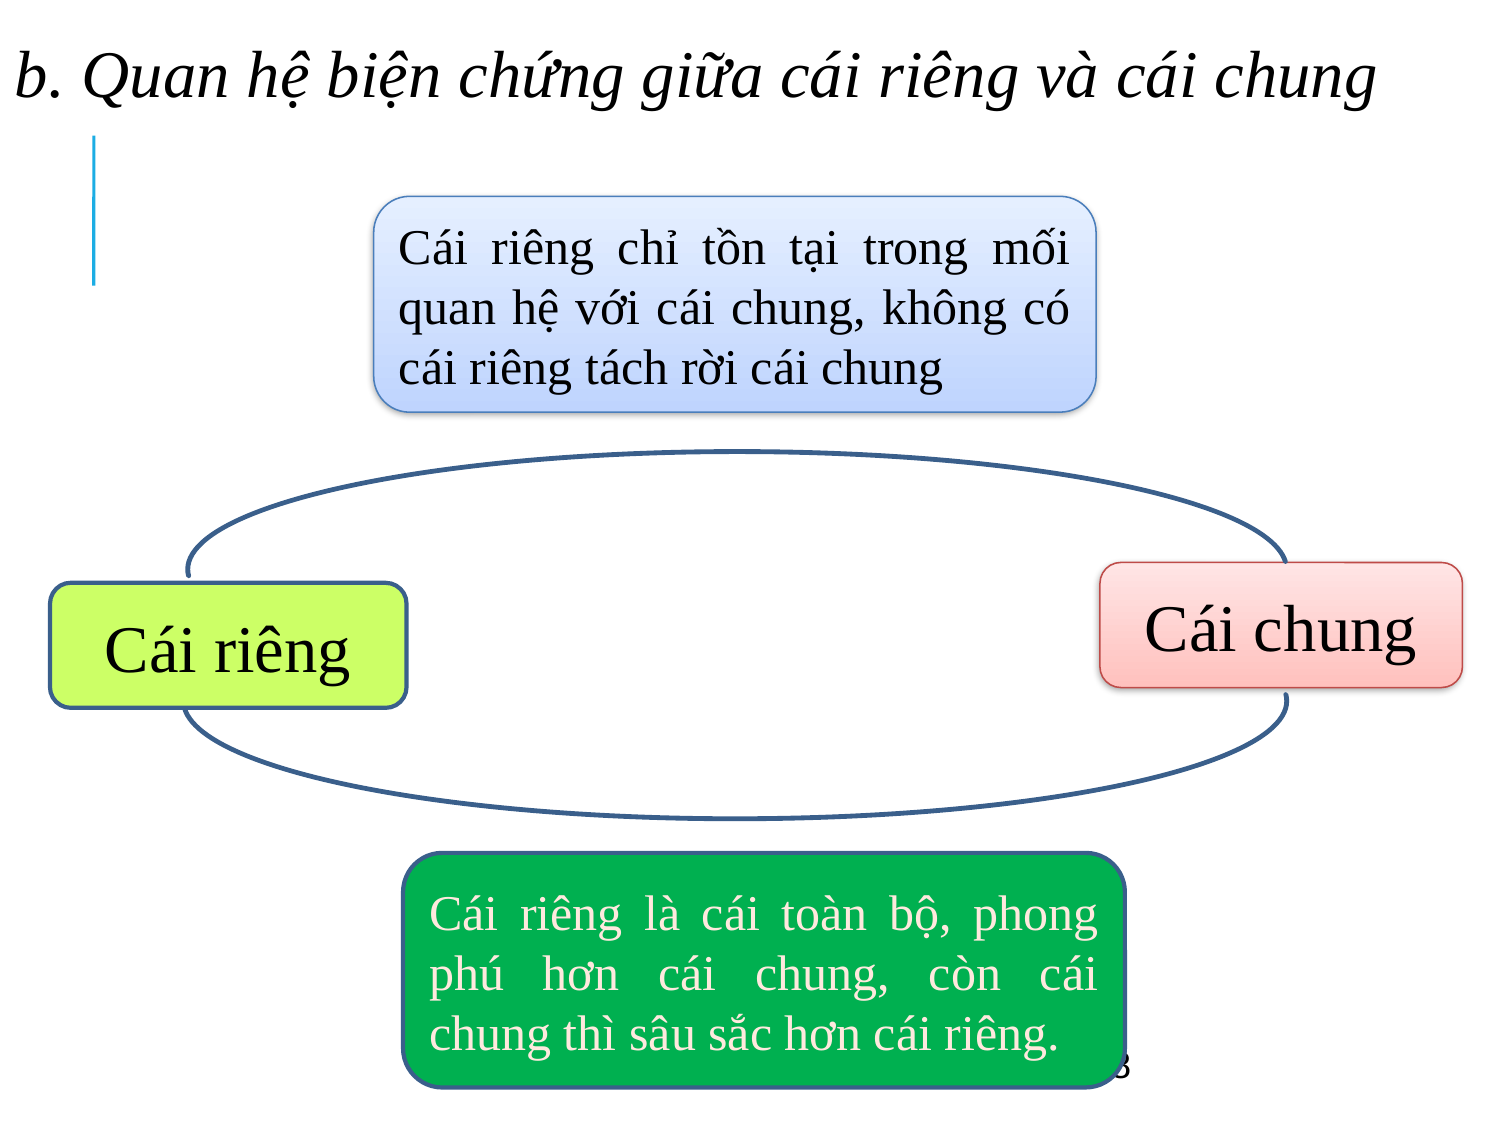

# b. Quan hệ biện chứng giữa cái riêng và cái chung
Cái riêng chỉ tồn tại trong mối quan hệ với cái chung, không có cái riêng tách rời cái chung

Cái chung
Cái riêng

Cái riêng là cái toàn bộ, phong phú hơn cái chung, còn cái chung thì sâu sắc hơn cái riêng.
58